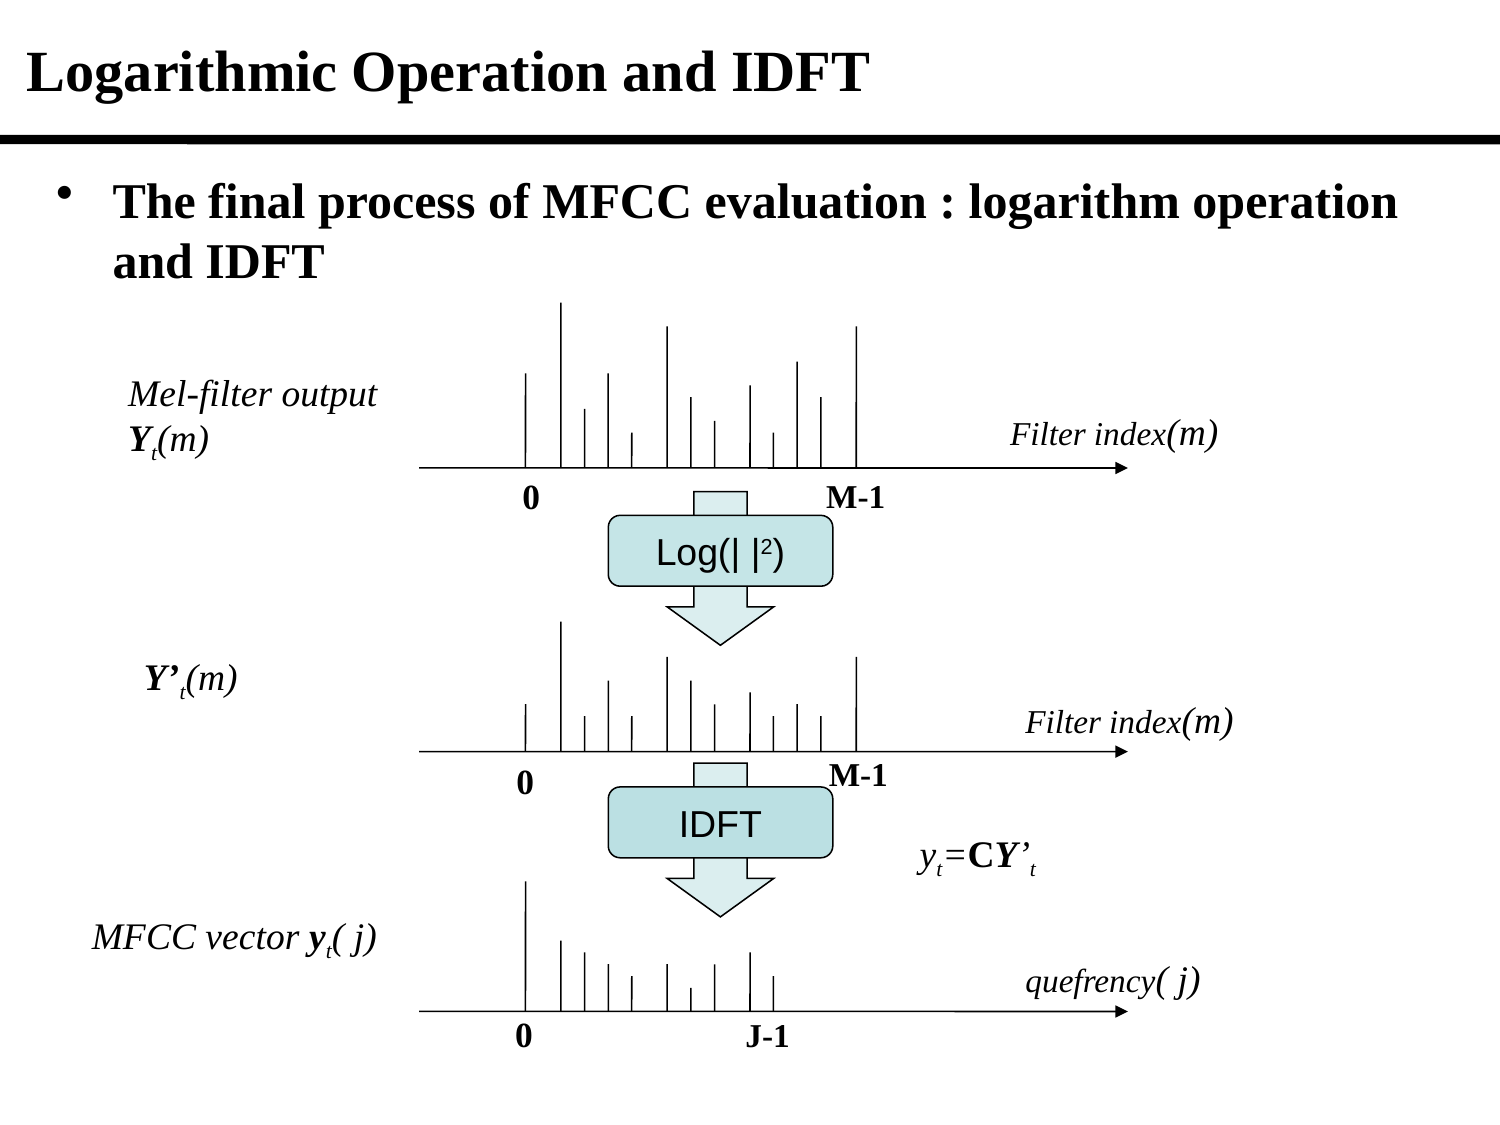

# Logarithmic Operation and IDFT
The final process of MFCC evaluation : logarithm operation and IDFT

Mel-filter output
Yt(m)

Filter index(m)

0

M-1

Log(| |2)

Y’t(m)

Filter index(m)

M-1

0

IDFT
yt=CY’t

MFCC vector yt( j)

quefrency( j)

0
J-1